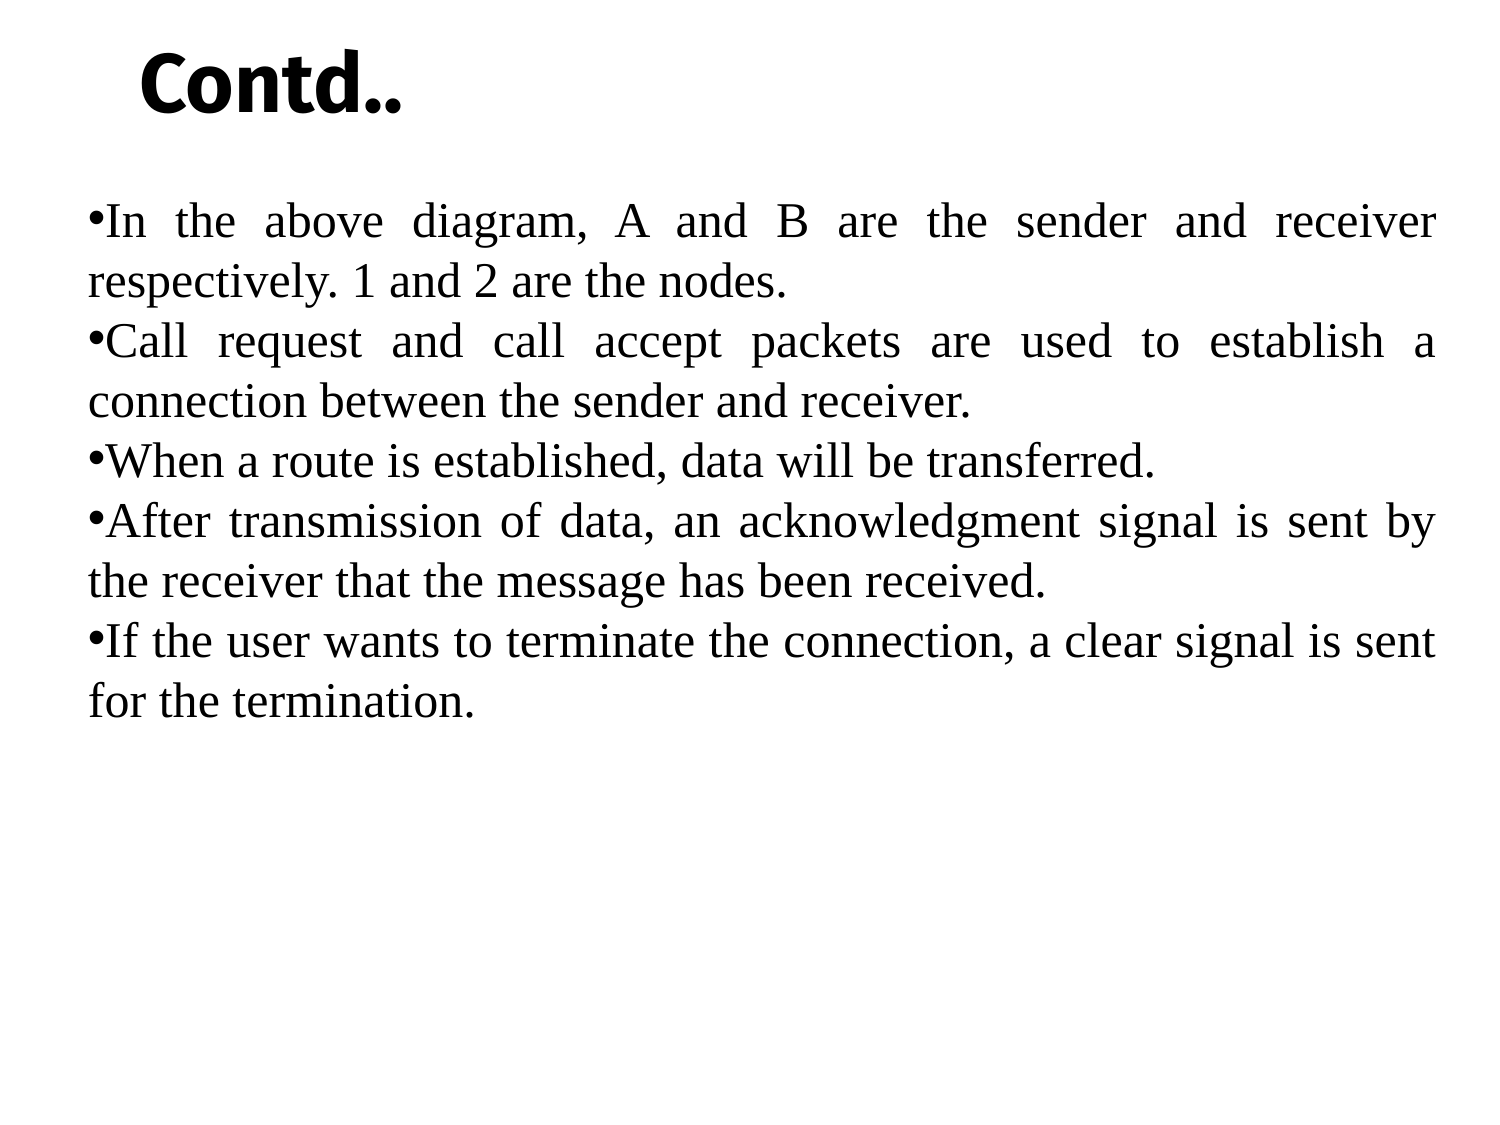

# Contd..
In the above diagram, A and B are the sender and receiver respectively. 1 and 2 are the nodes.
Call request and call accept packets are used to establish a connection between the sender and receiver.
When a route is established, data will be transferred.
After transmission of data, an acknowledgment signal is sent by the receiver that the message has been received.
If the user wants to terminate the connection, a clear signal is sent for the termination.